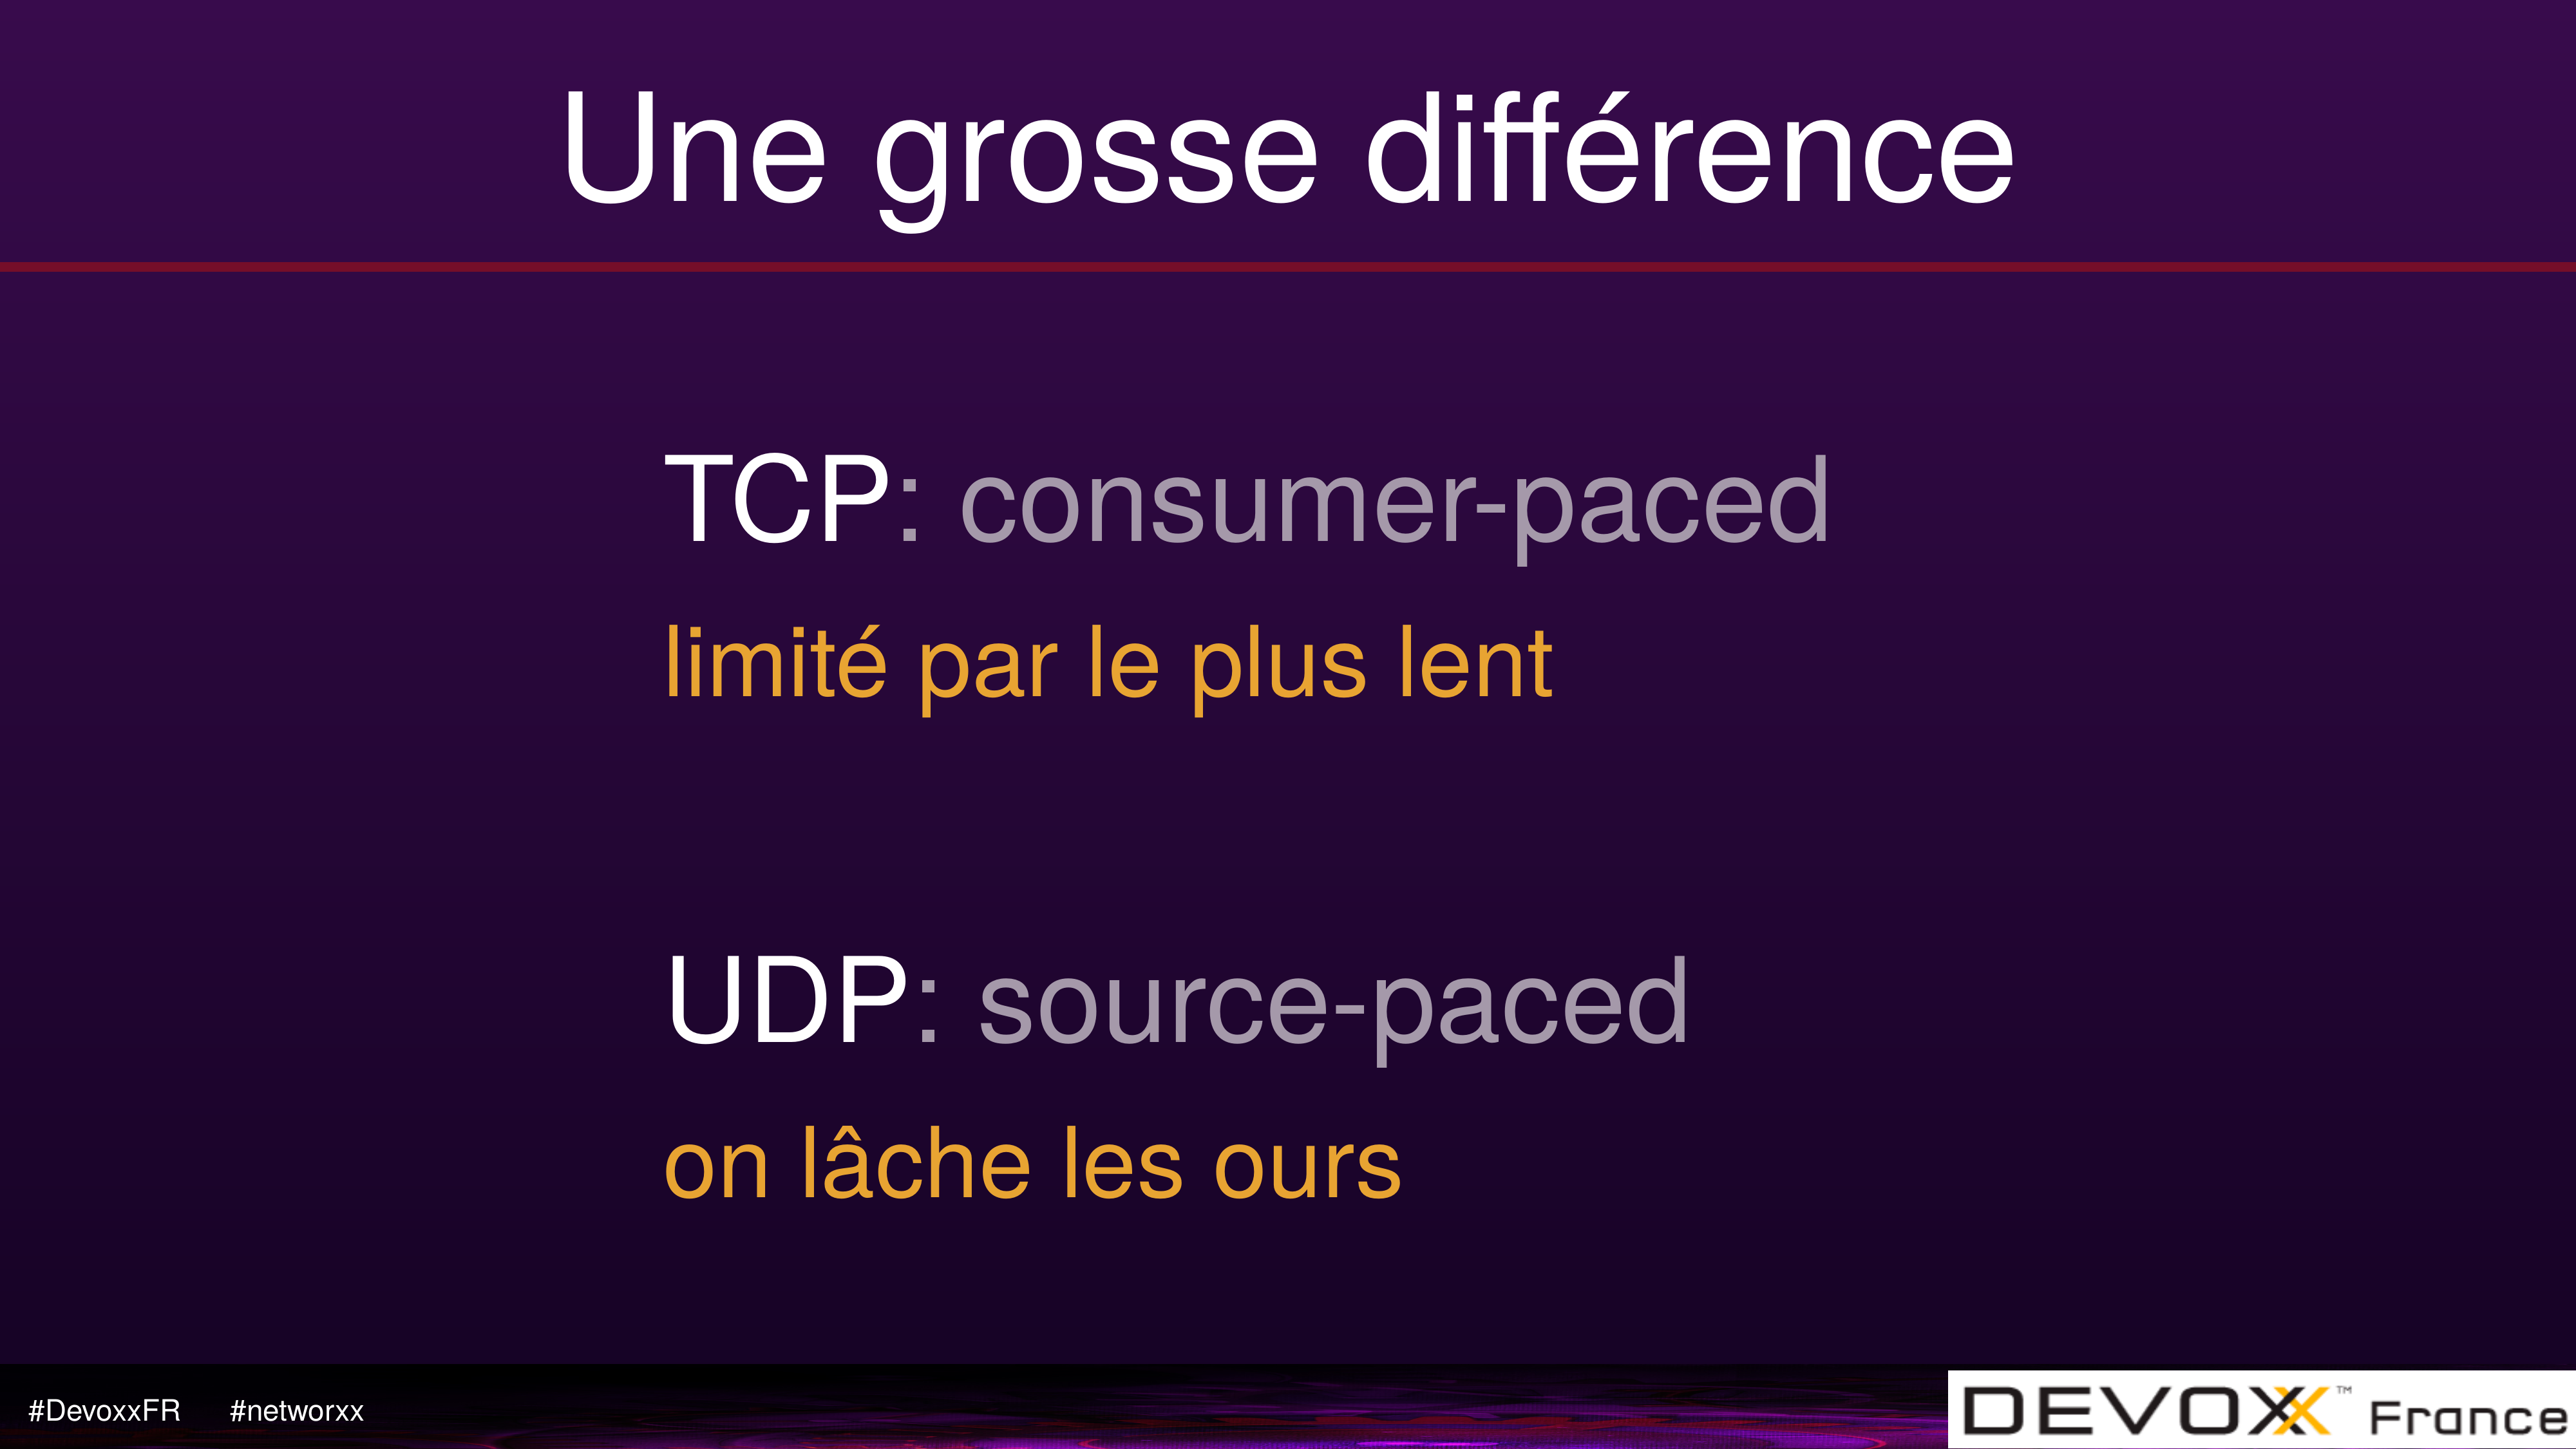

# Une grosse différence
TCP: consumer-paced
limité par le plus lent

UDP: source-paced
on lâche les ours